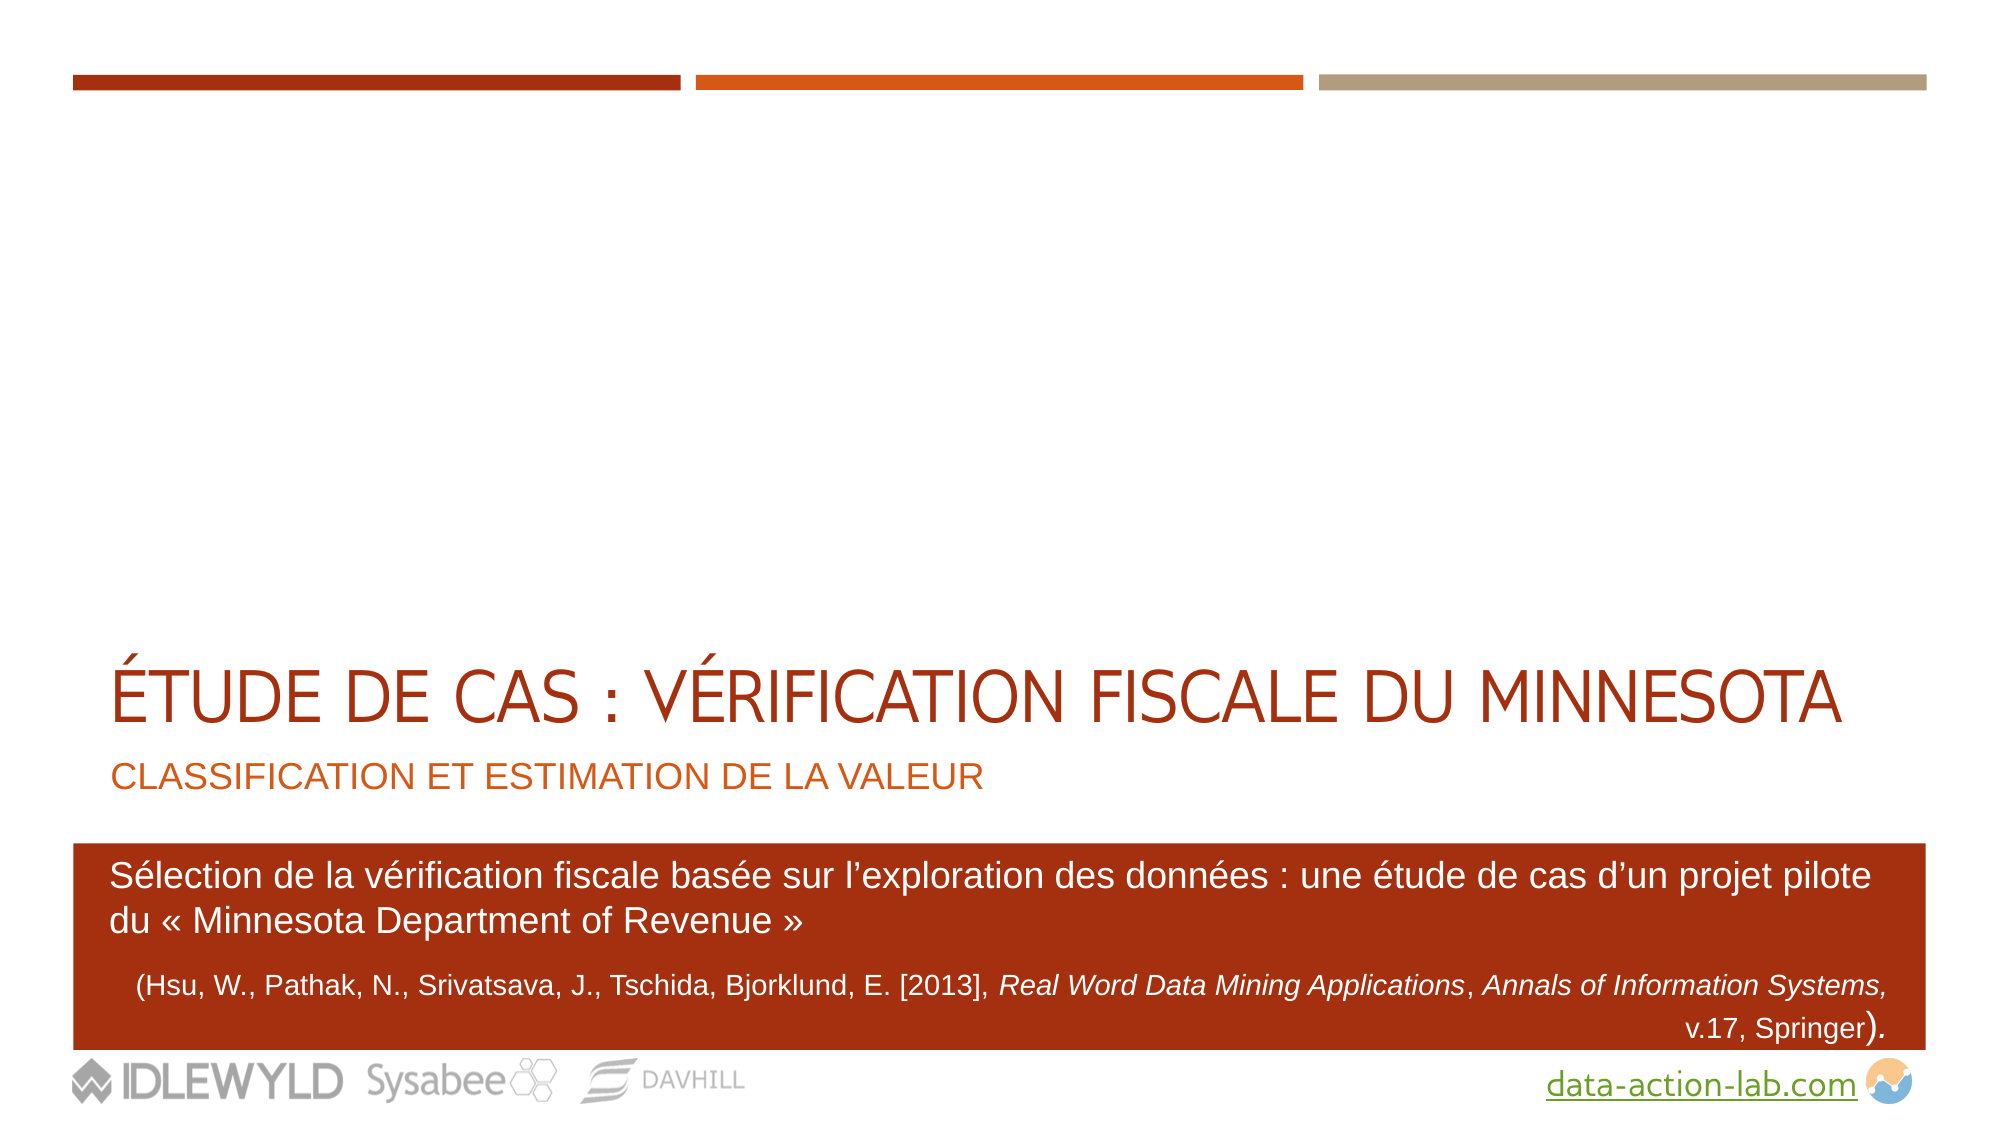

# ÉTUDE DE CAS : VÉRIFICATION FISCALE DU MINNESOTA
CLASSIFICATION ET ESTIMATION DE LA VALEUR
Sélection de la vérification fiscale basée sur l’exploration des données : une étude de cas d’un projet pilote du « Minnesota Department of Revenue »

(Hsu, W., Pathak, N., Srivatsava, J., Tschida, Bjorklund, E. [2013], Real Word Data Mining Applications, Annals of Information Systems, v.17, Springer).